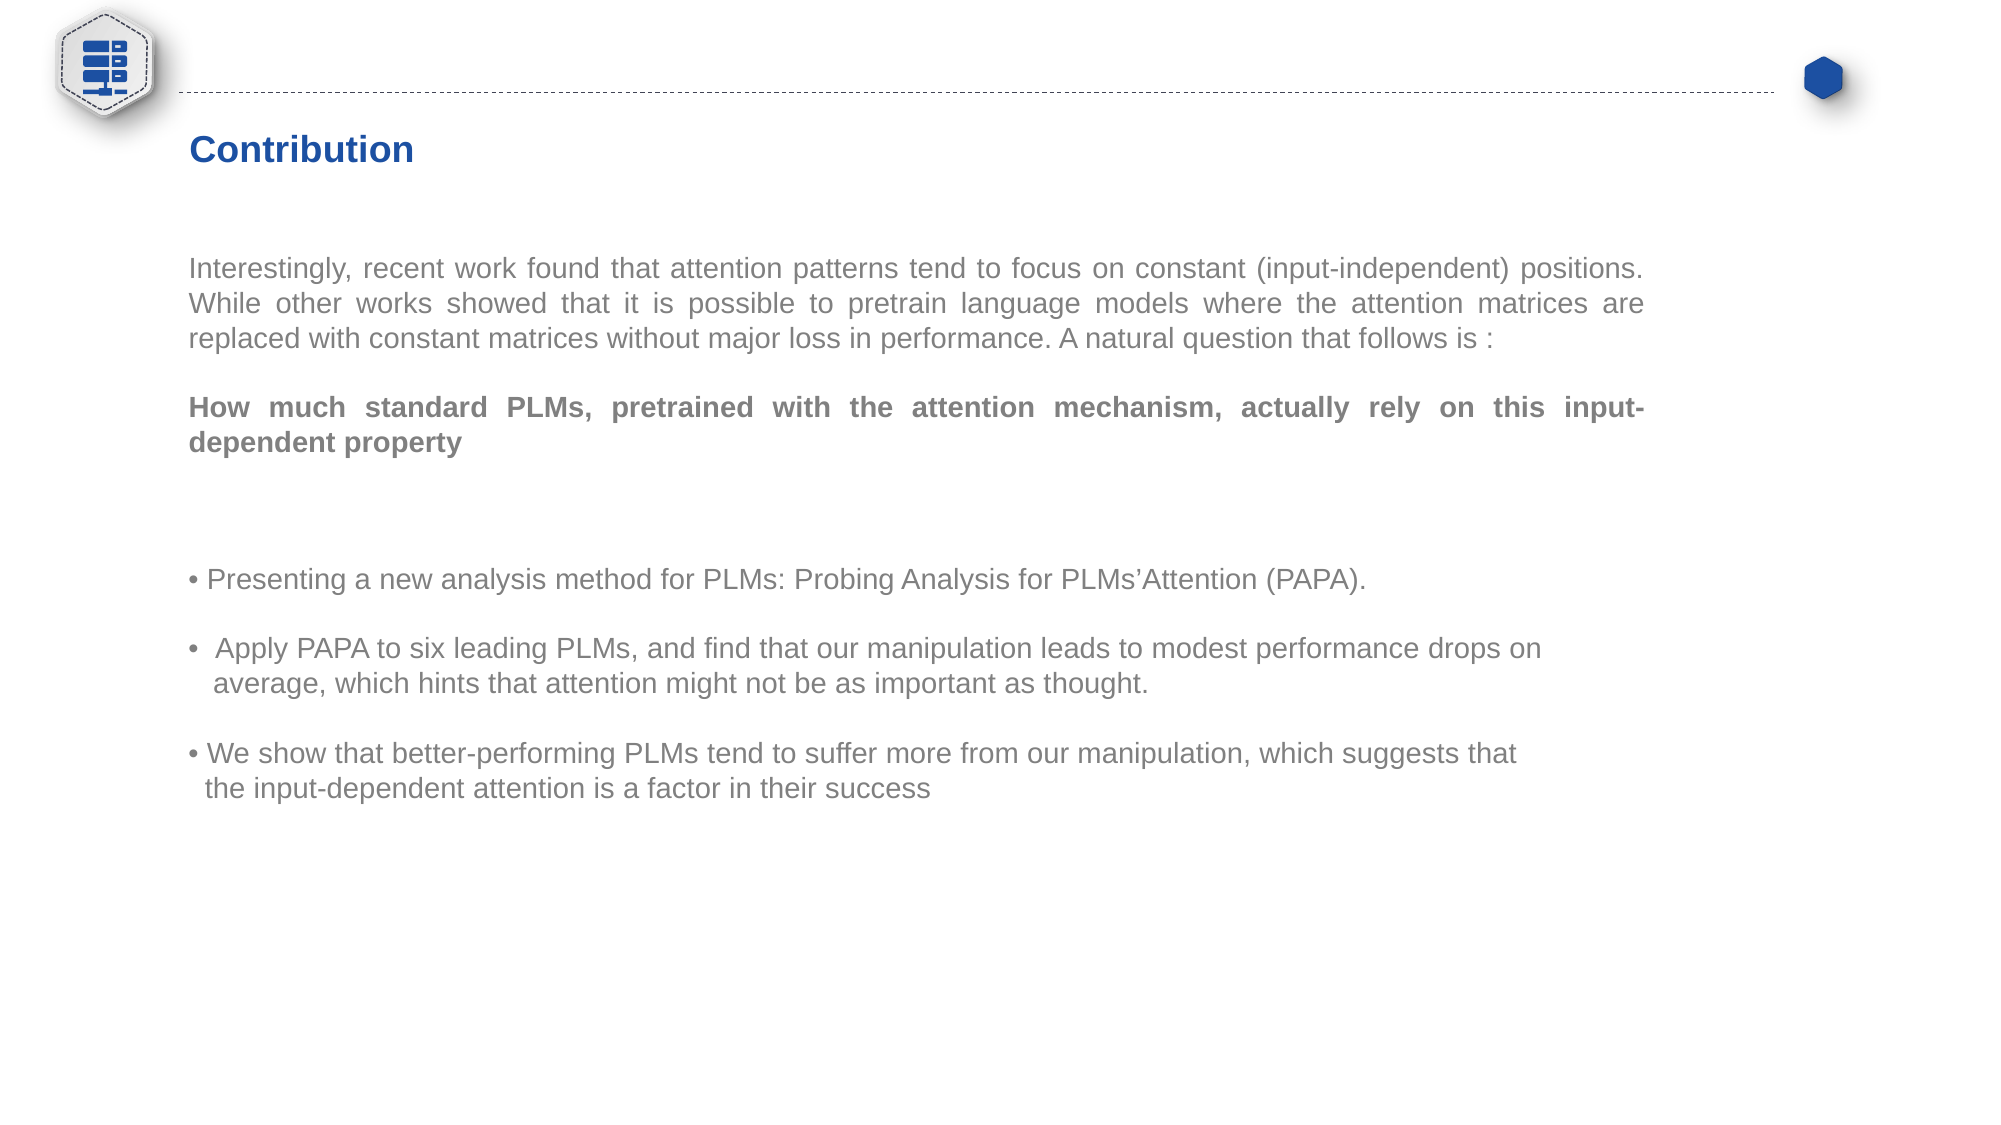

Contribution
Interestingly, recent work found that attention patterns tend to focus on constant (input-independent) positions. While other works showed that it is possible to pretrain language models where the attention matrices are replaced with constant matrices without major loss in performance. A natural question that follows is :

How much standard PLMs, pretrained with the attention mechanism, actually rely on this input-dependent property
• Presenting a new analysis method for PLMs: Probing Analysis for PLMs’Attention (PAPA).

•  Apply PAPA to six leading PLMs, and find that our manipulation leads to modest performance drops on
   average, which hints that attention might not be as important as thought.

• We show that better-performing PLMs tend to suffer more from our manipulation, which suggests that
  the input-dependent attention is a factor in their success